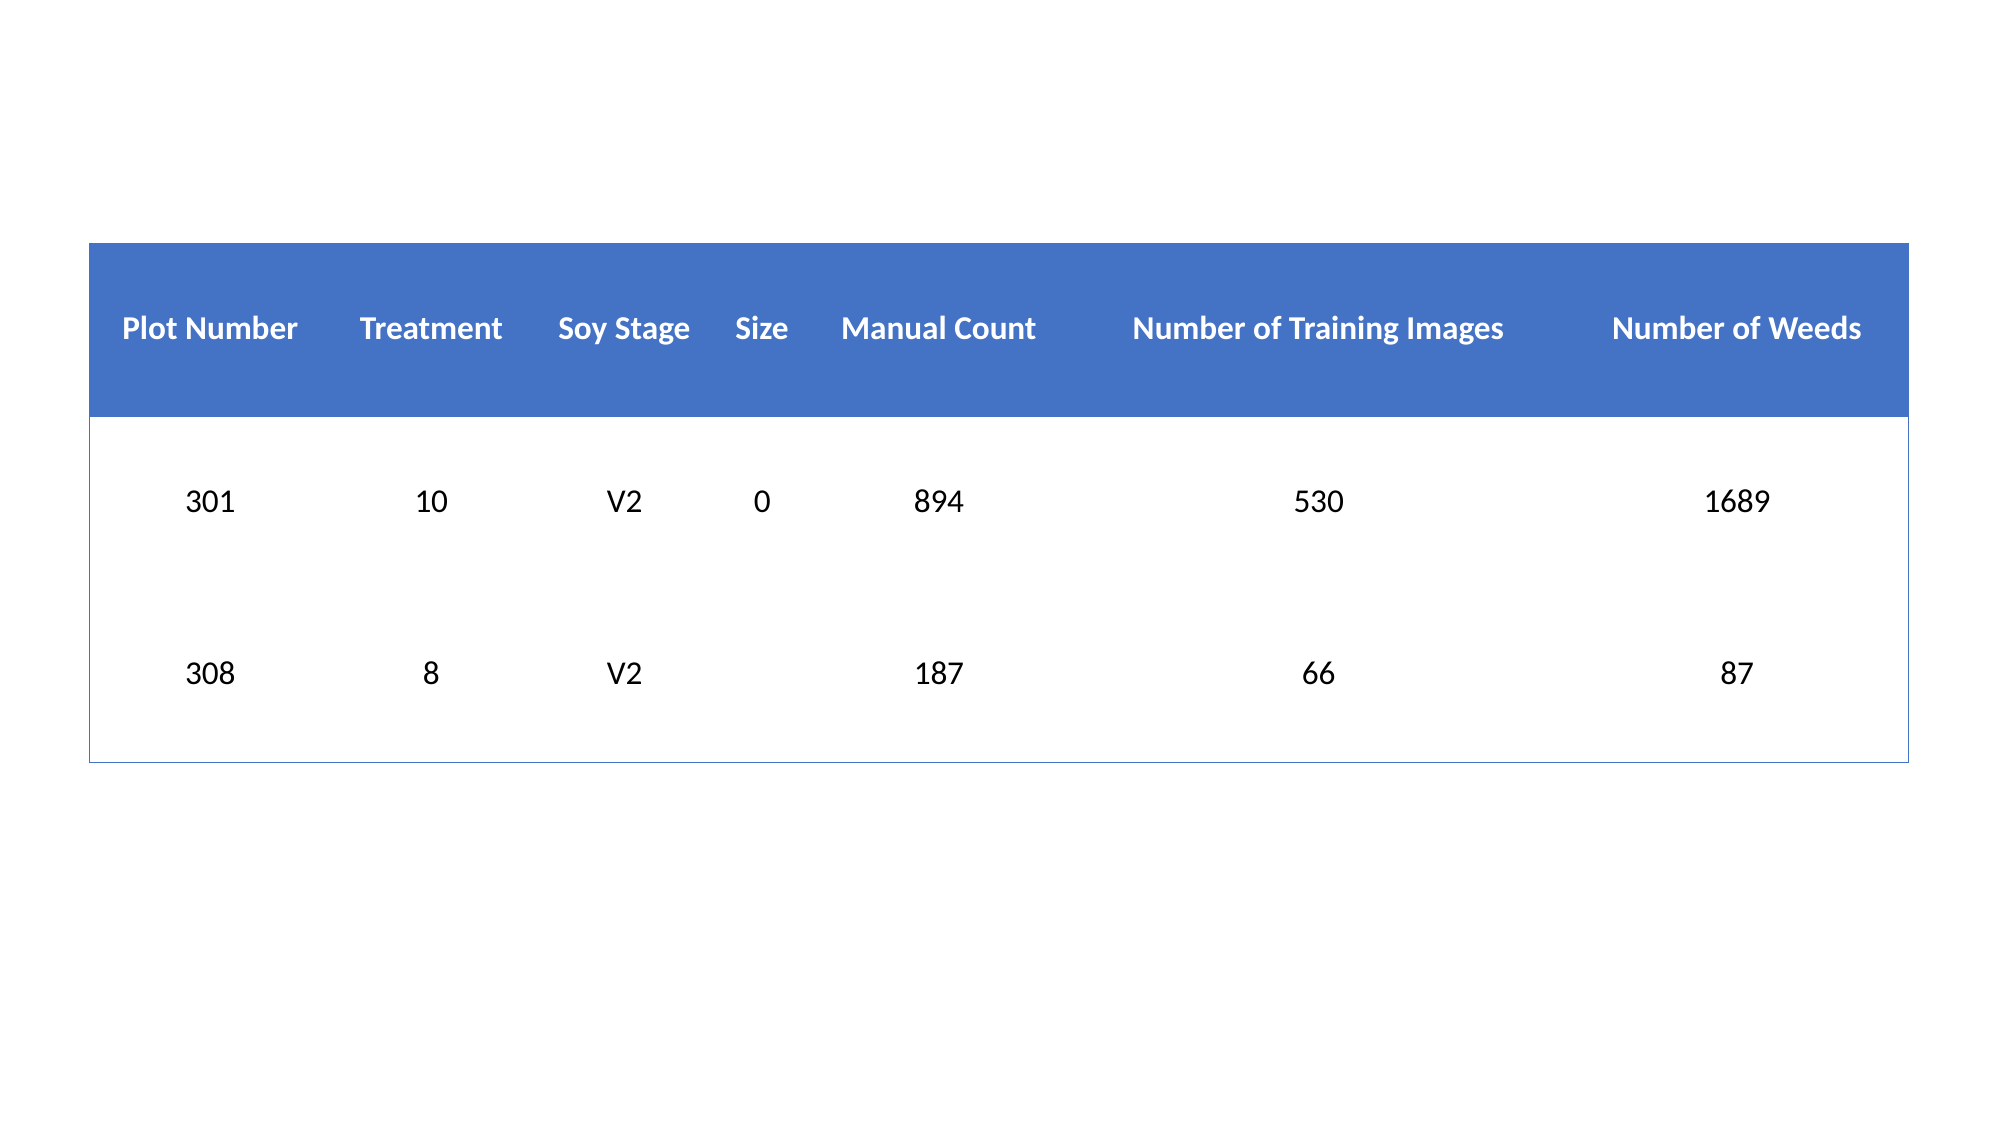

| Plot Number | Treatment | Soy Stage | Size | Manual Count | Number of Training Images | Number of Weeds |
| --- | --- | --- | --- | --- | --- | --- |
| 301 | 10 | V2 | 0 | 894 | 530 | 1689 |
| 308 | 8 | V2 |  | 187 | 66 | 87 |